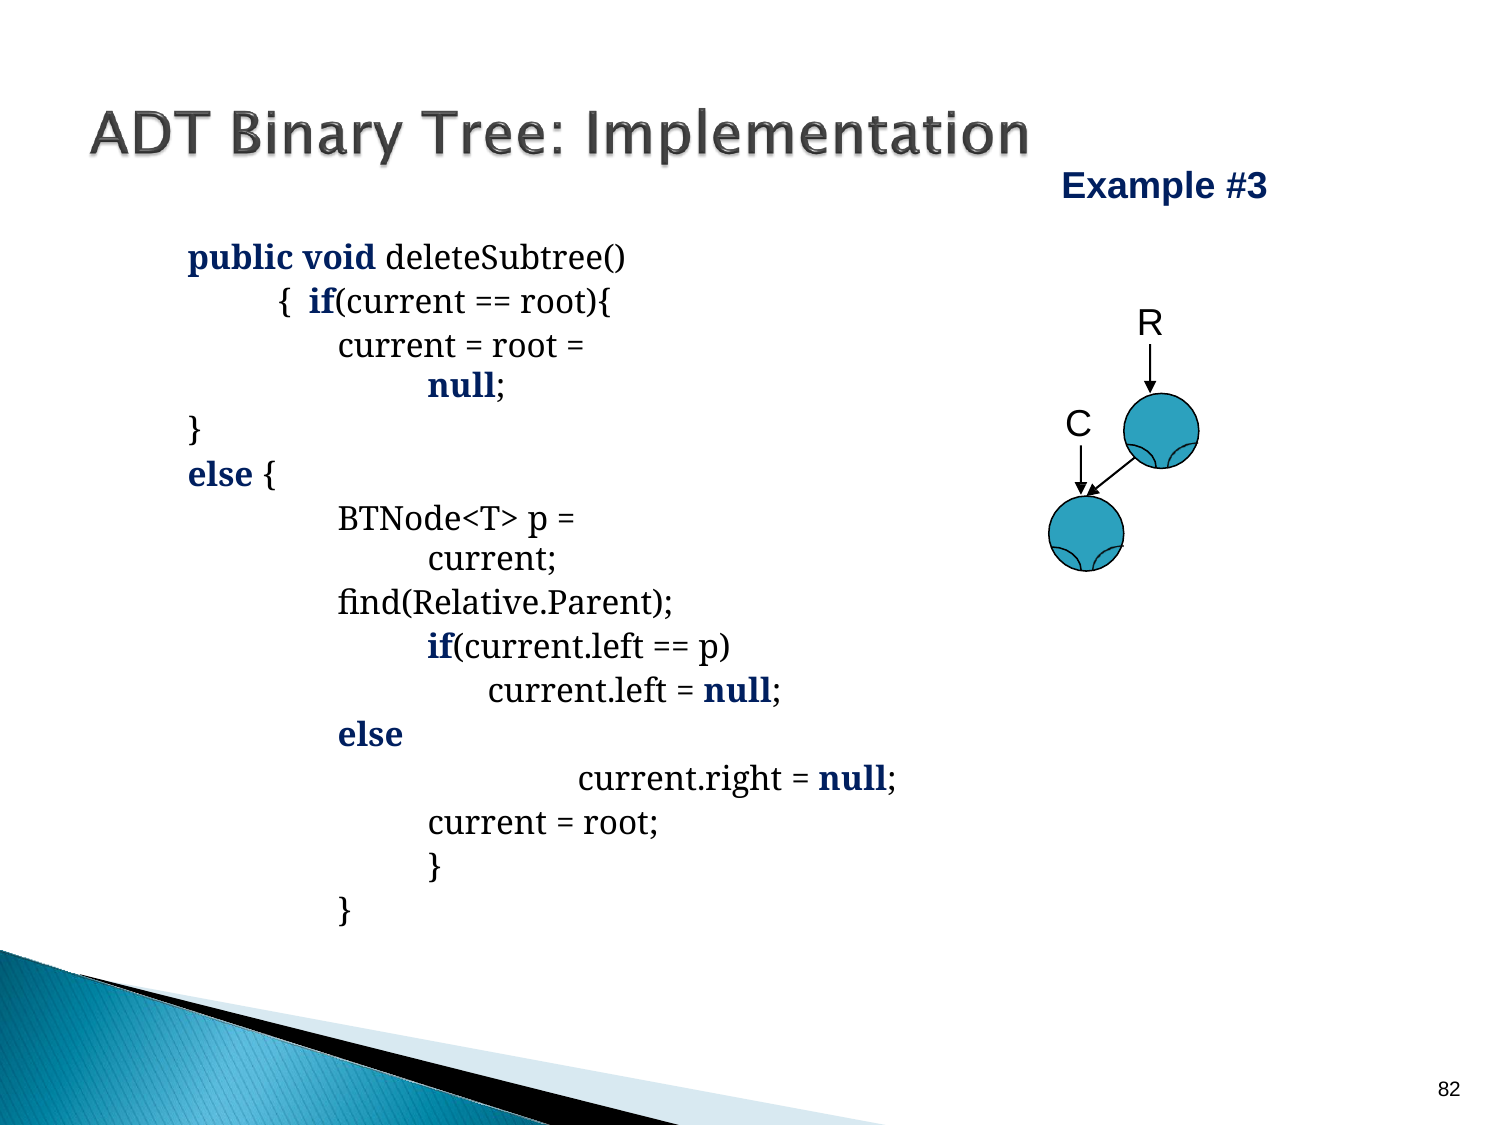

# Example #3
public void deleteSubtree(){  if(current == root){
current = root = null;
}
else {
BTNode<T> p = current;
find(Relative.Parent);  if(current.left == p)
current.left = null;
else
current.right = null;  current = root;
}
}
R

C

82